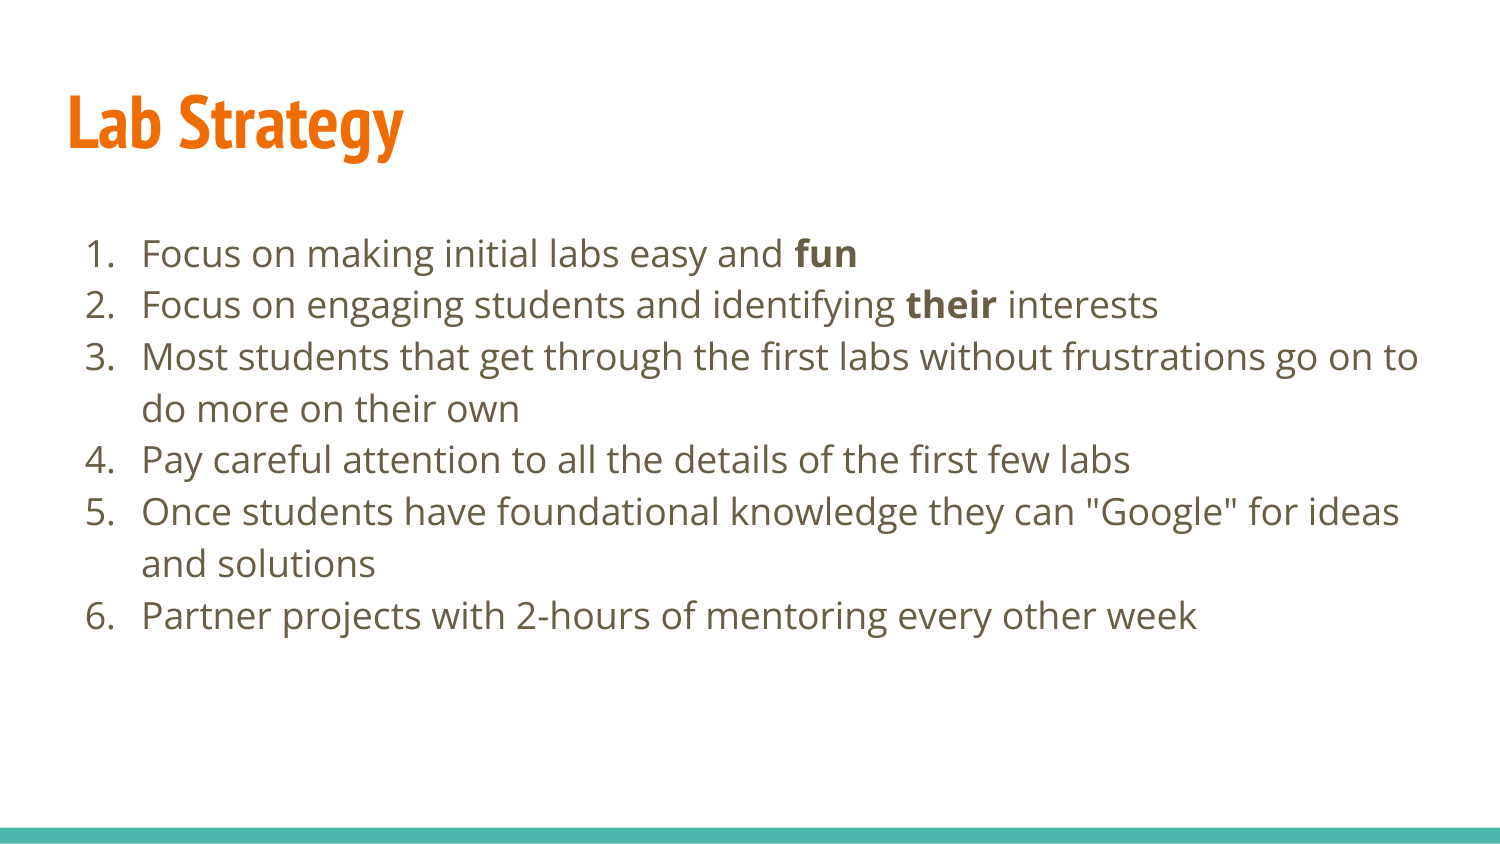

# Lab Strategy
Focus on making initial labs easy and fun
Focus on engaging students and identifying their interests
Most students that get through the first labs without frustrations go on to do more on their own
Pay careful attention to all the details of the first few labs
Once students have foundational knowledge they can "Google" for ideas and solutions
Partner projects with 2-hours of mentoring every other week